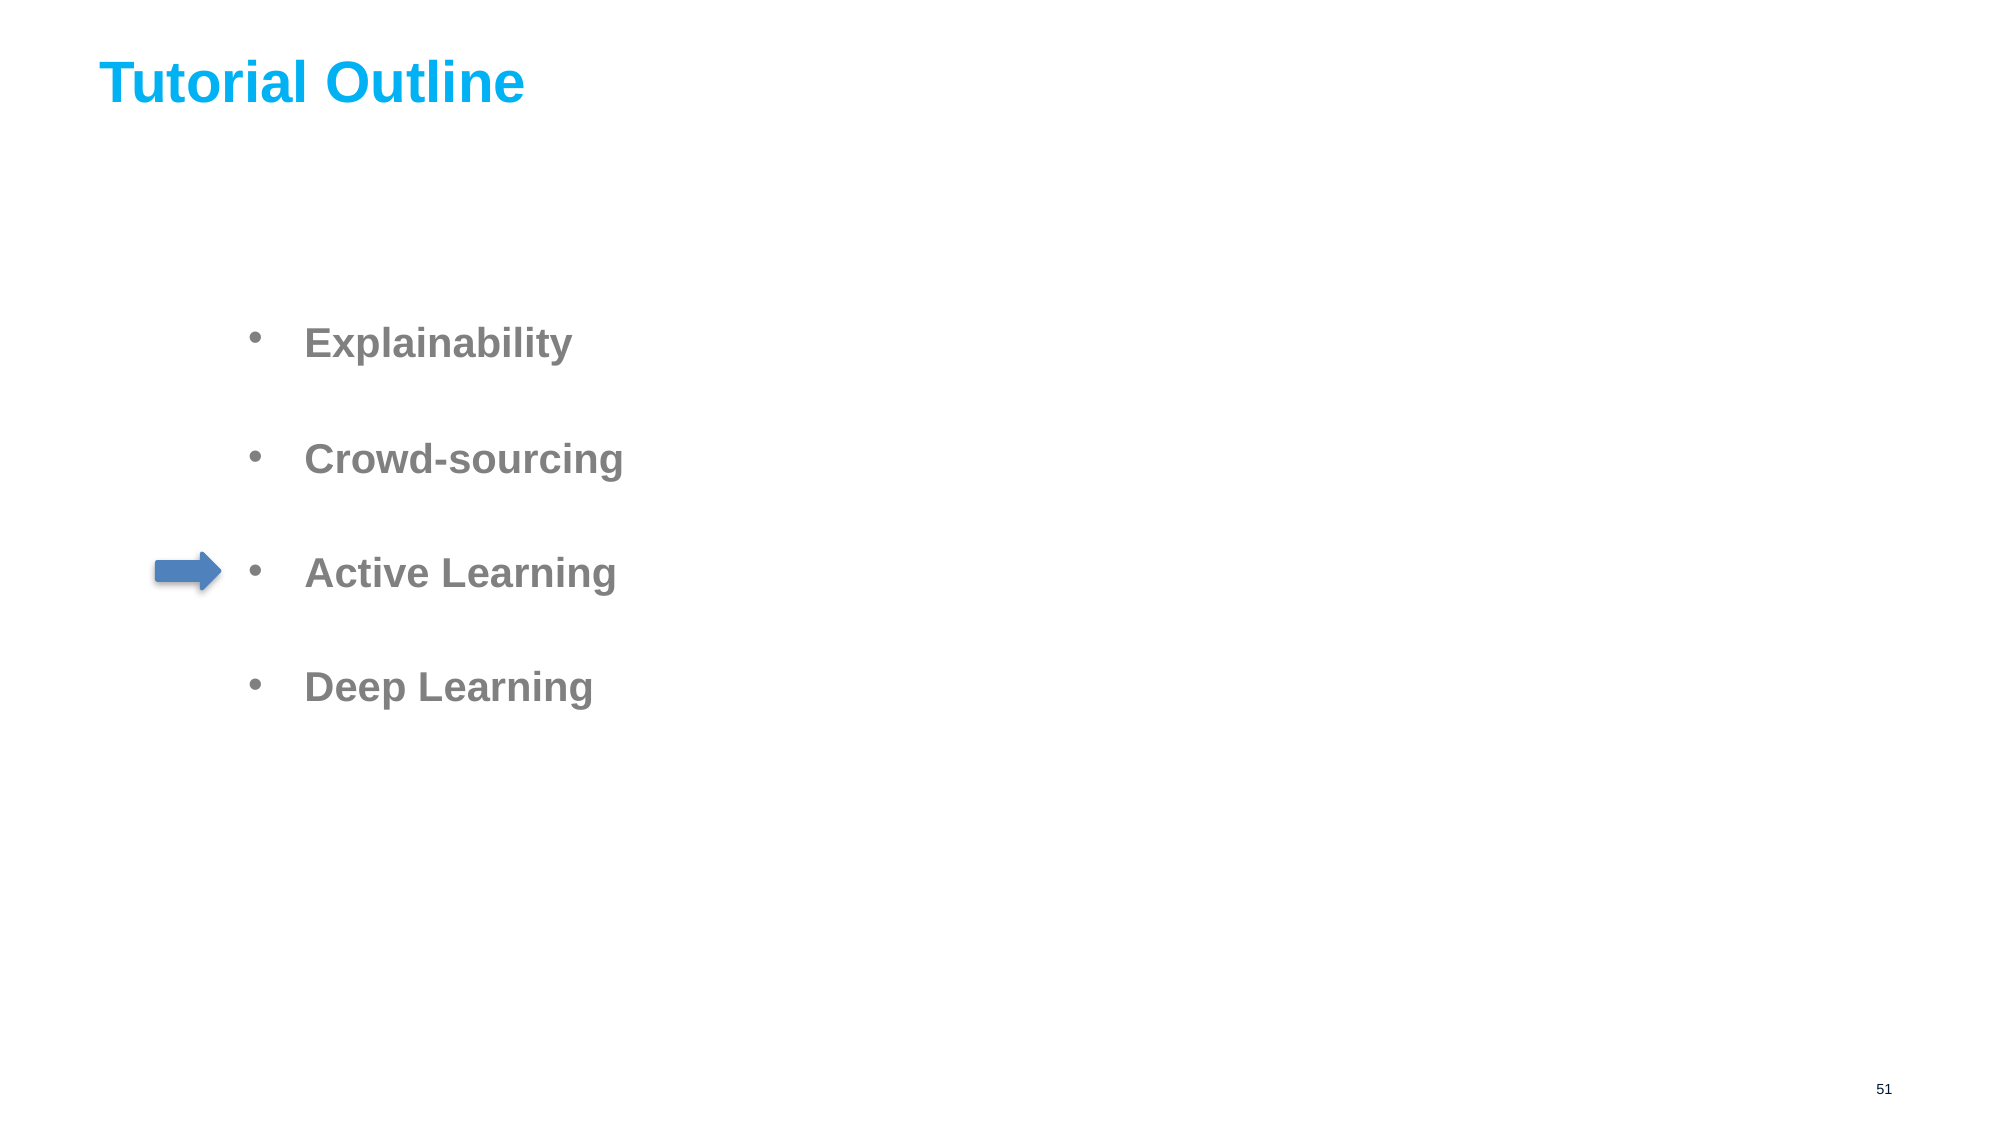

# Tutorial Outline
Explainability

Crowd-sourcing

Active Learning

Deep Learning

51